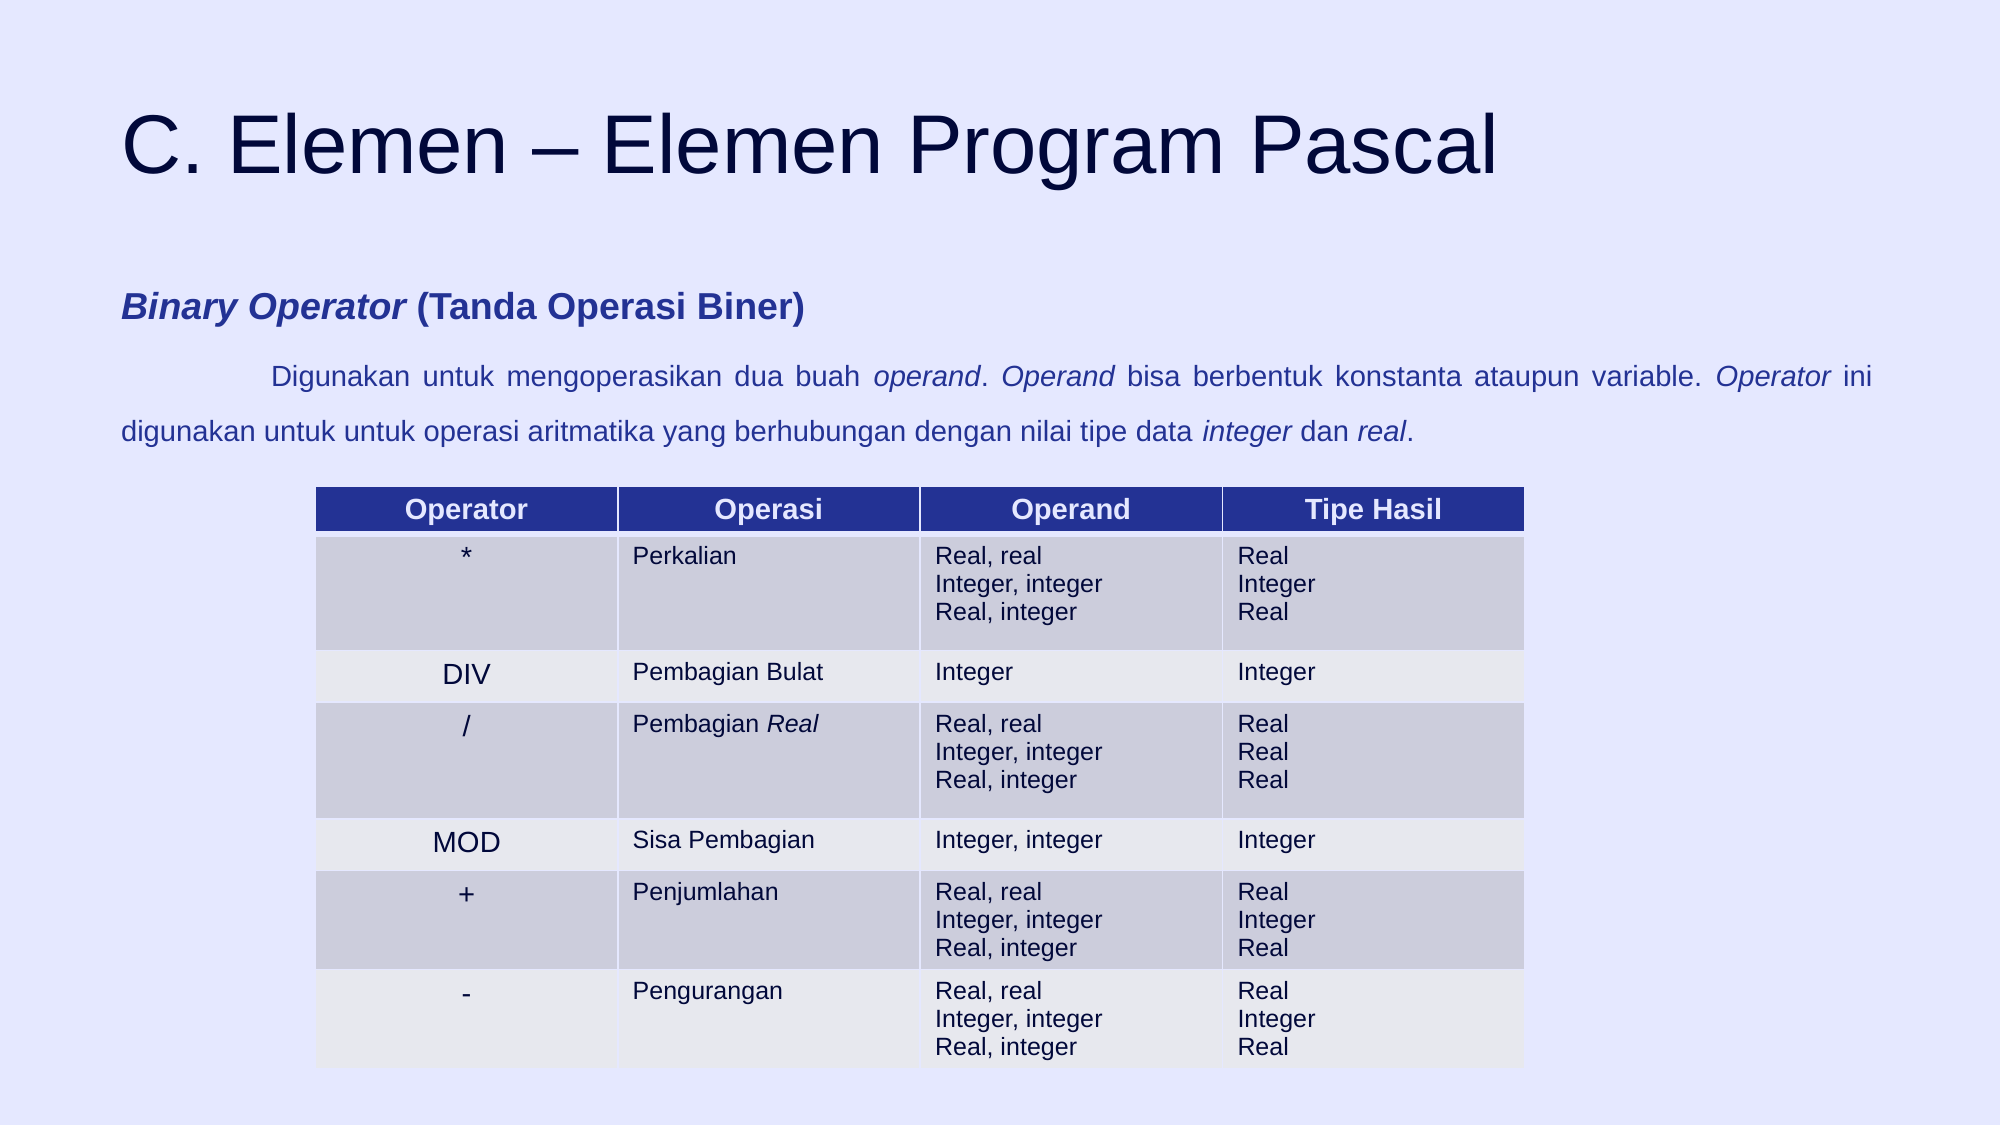

# C. Elemen – Elemen Program Pascal
Binary Operator (Tanda Operasi Biner)
	Digunakan untuk mengoperasikan dua buah operand. Operand bisa berbentuk konstanta ataupun variable. Operator ini digunakan untuk untuk operasi aritmatika yang berhubungan dengan nilai tipe data integer dan real.

| Operator | Operasi | Operand | Tipe Hasil |
| --- | --- | --- | --- |
| \* | Perkalian | Real, real Integer, integer Real, integer | Real Integer Real |
| DIV | Pembagian Bulat | Integer | Integer |
| / | Pembagian Real | Real, real Integer, integer Real, integer | Real Real Real |
| MOD | Sisa Pembagian | Integer, integer | Integer |
| + | Penjumlahan | Real, real Integer, integer Real, integer | Real Integer Real |
| - | Pengurangan | Real, real Integer, integer Real, integer | Real Integer Real |